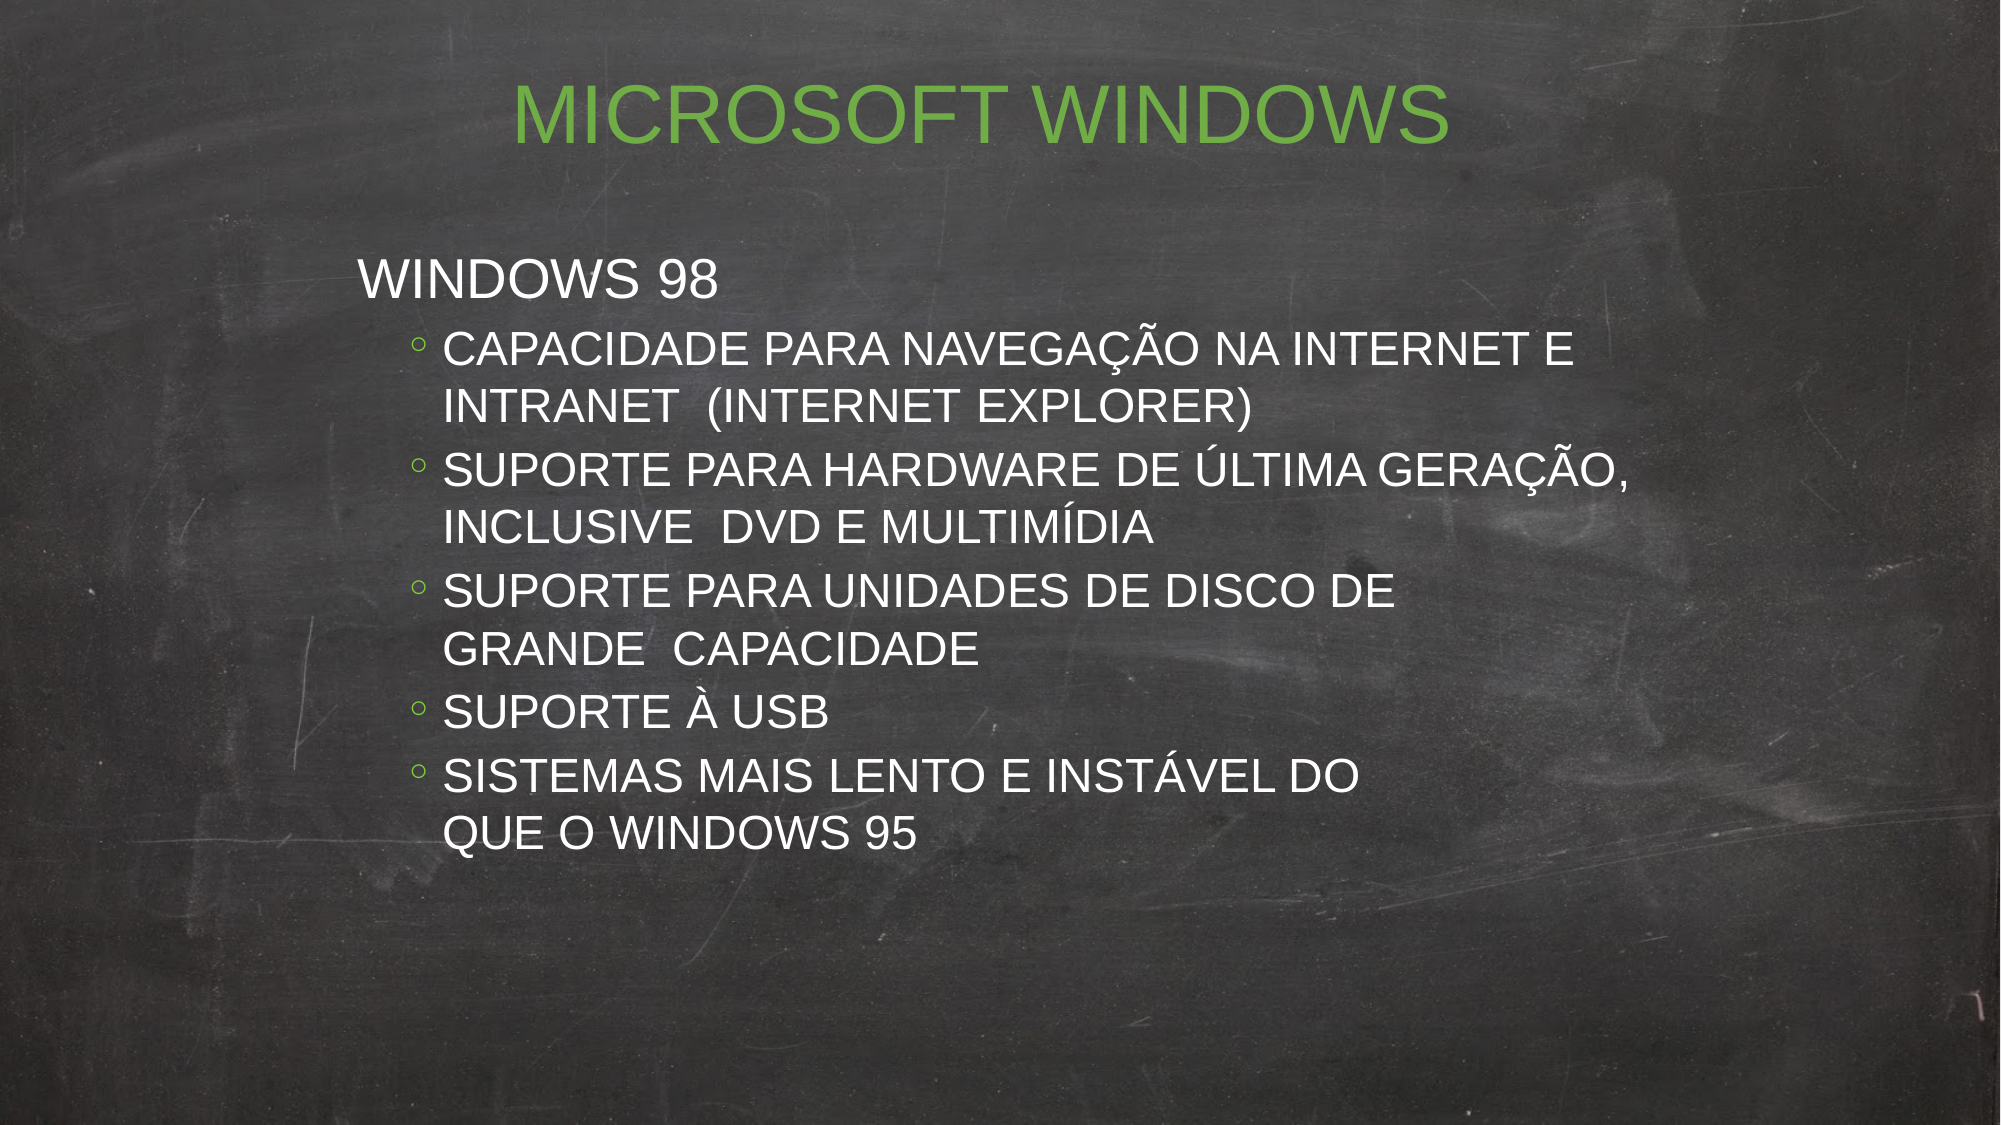

MICROSOFT WINDOWS
# WINDOWS 98
CAPACIDADE PARA NAVEGAÇÃO NA INTERNET E INTRANET  (INTERNET EXPLORER)
SUPORTE PARA HARDWARE DE ÚLTIMA GERAÇÃO, INCLUSIVE  DVD E MULTIMÍDIA
SUPORTE PARA UNIDADES DE DISCO DE GRANDE  CAPACIDADE
SUPORTE À USB
SISTEMAS MAIS LENTO E INSTÁVEL DO QUE O WINDOWS 95